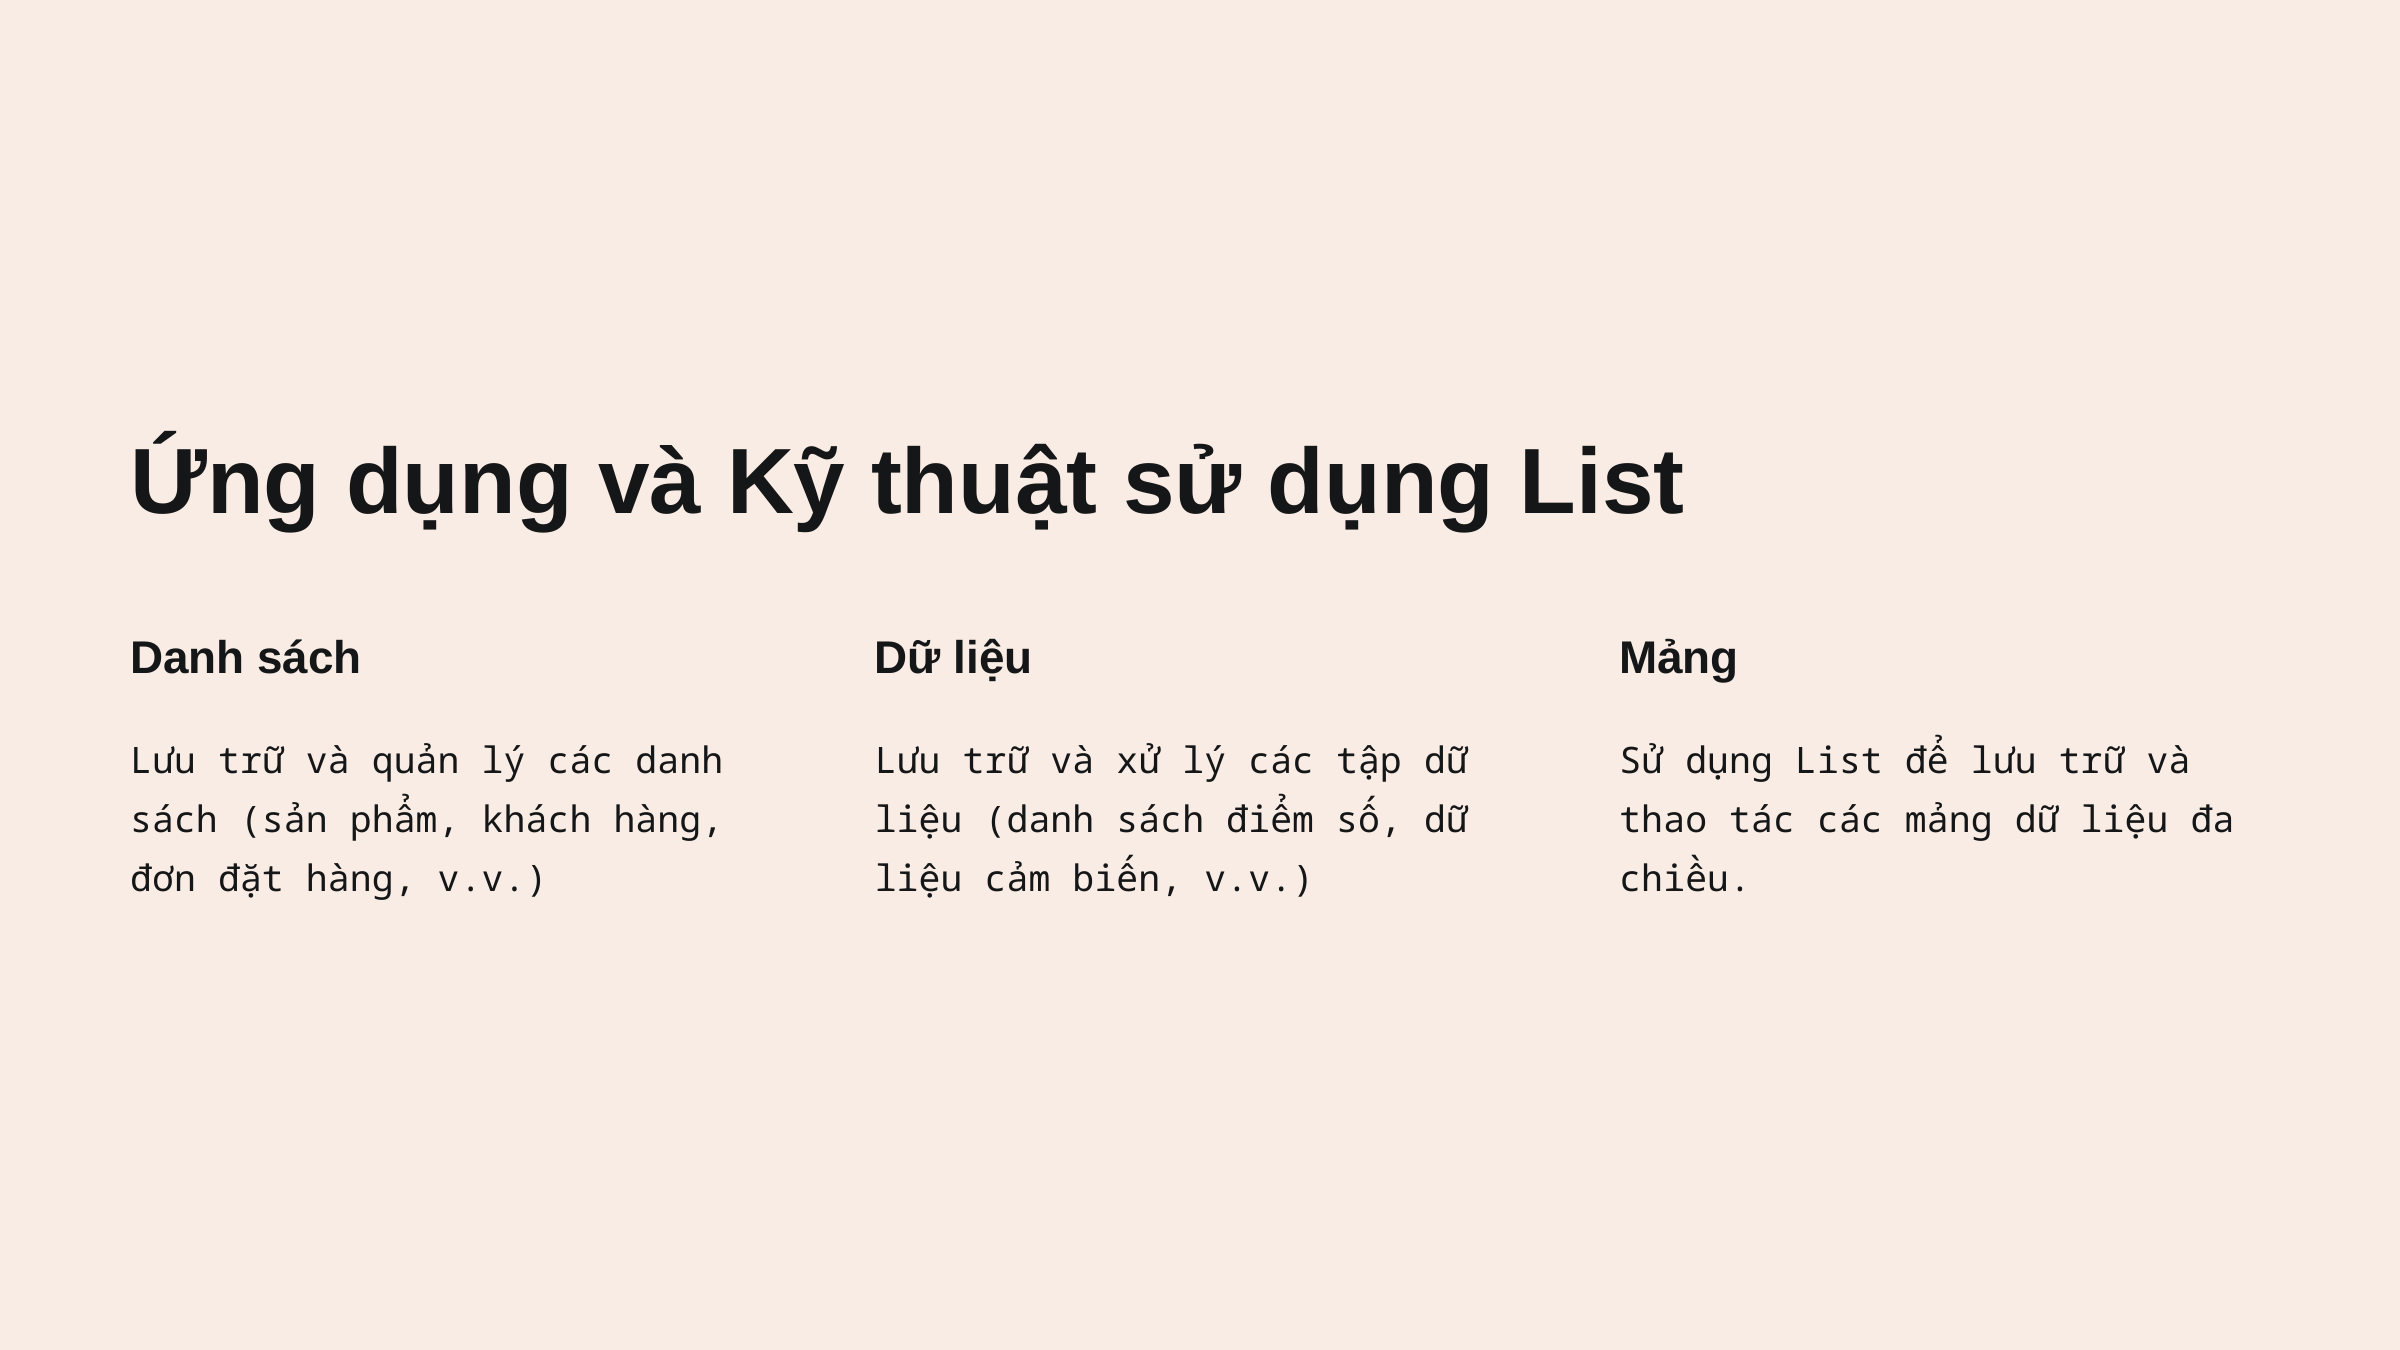

Ứng dụng và Kỹ thuật sử dụng List
Danh sách
Dữ liệu
Mảng
Lưu trữ và quản lý các danh sách (sản phẩm, khách hàng, đơn đặt hàng, v.v.)
Lưu trữ và xử lý các tập dữ liệu (danh sách điểm số, dữ liệu cảm biến, v.v.)
Sử dụng List để lưu trữ và thao tác các mảng dữ liệu đa chiều.